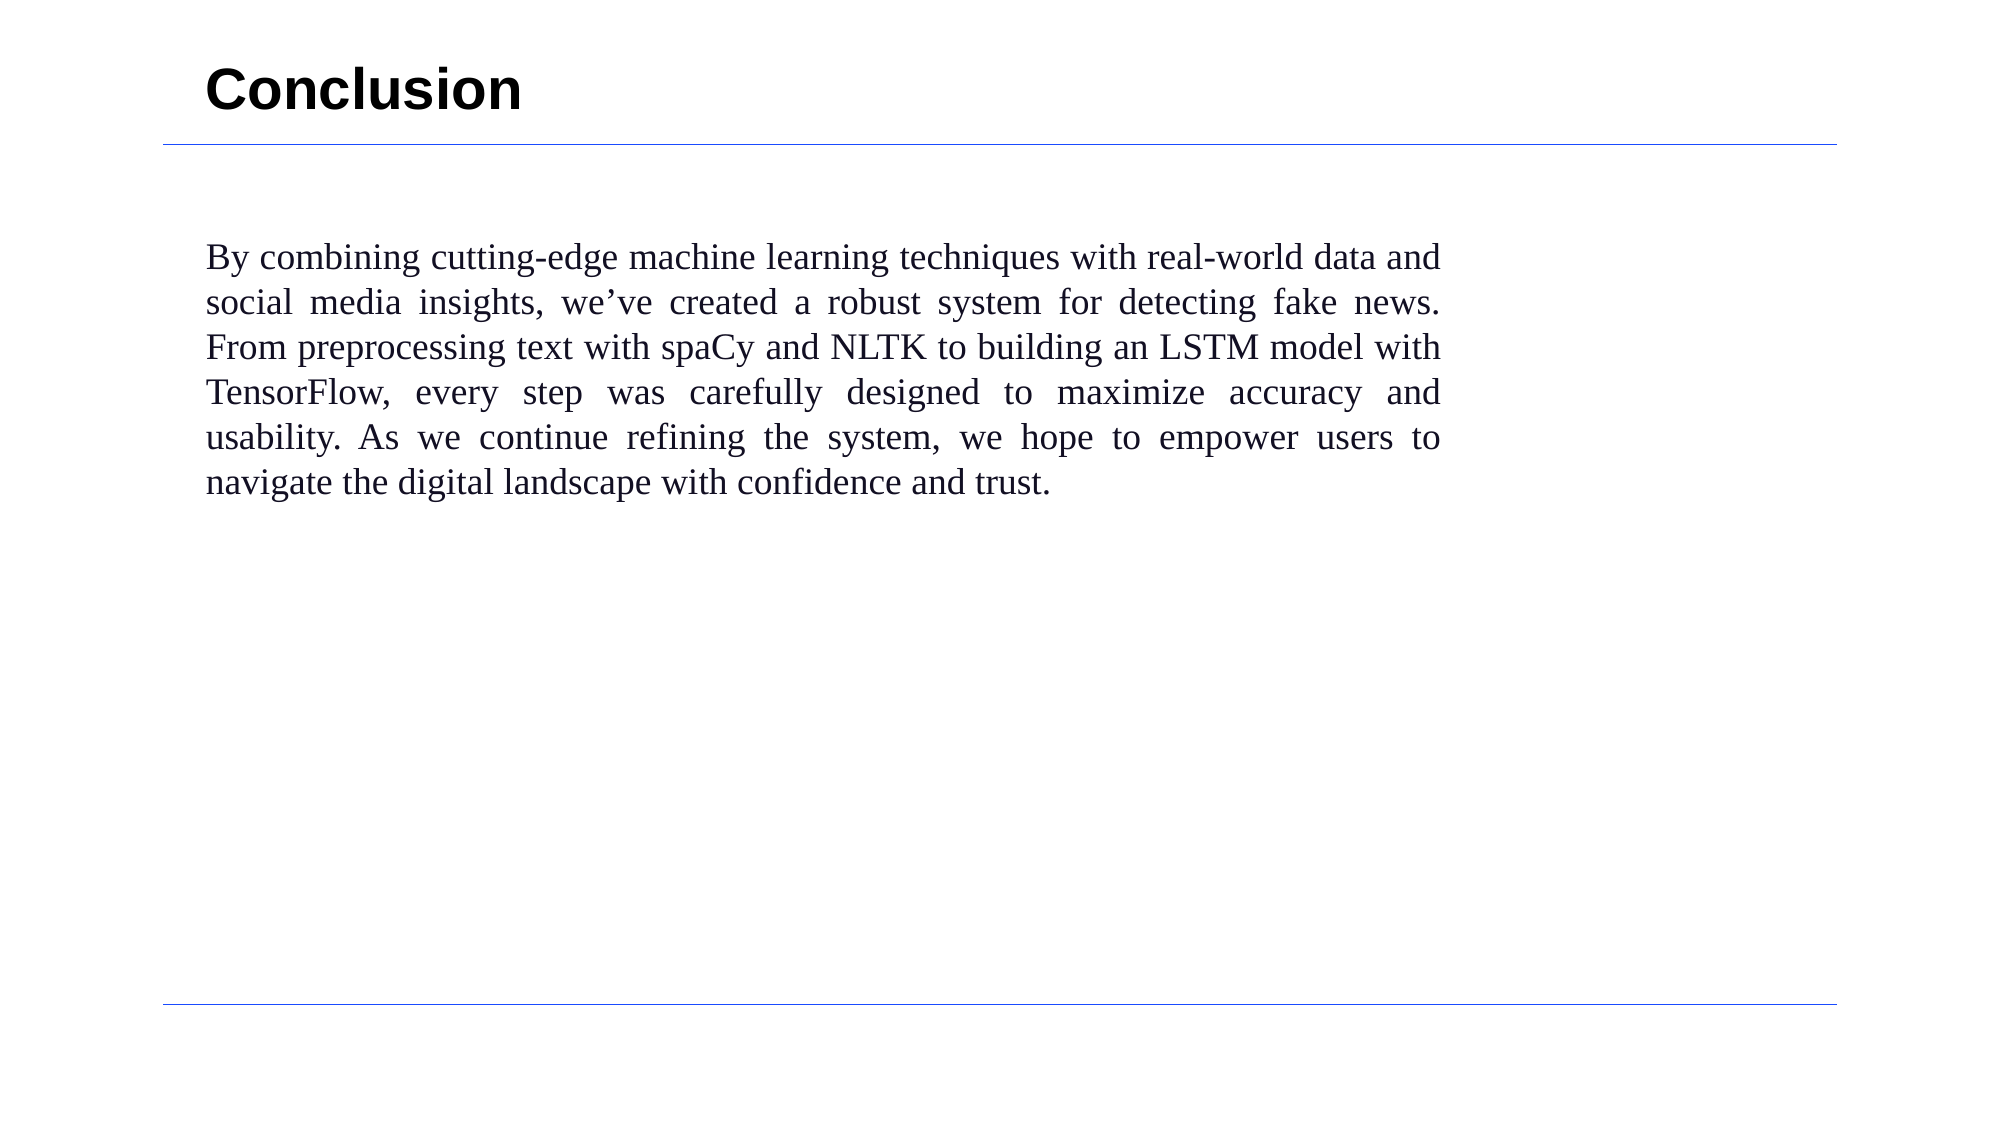

Conclusion
By combining cutting-edge machine learning techniques with real-world data and social media insights, we’ve created a robust system for detecting fake news. From preprocessing text with spaCy and NLTK to building an LSTM model with TensorFlow, every step was carefully designed to maximize accuracy and usability. As we continue refining the system, we hope to empower users to navigate the digital landscape with confidence and trust.